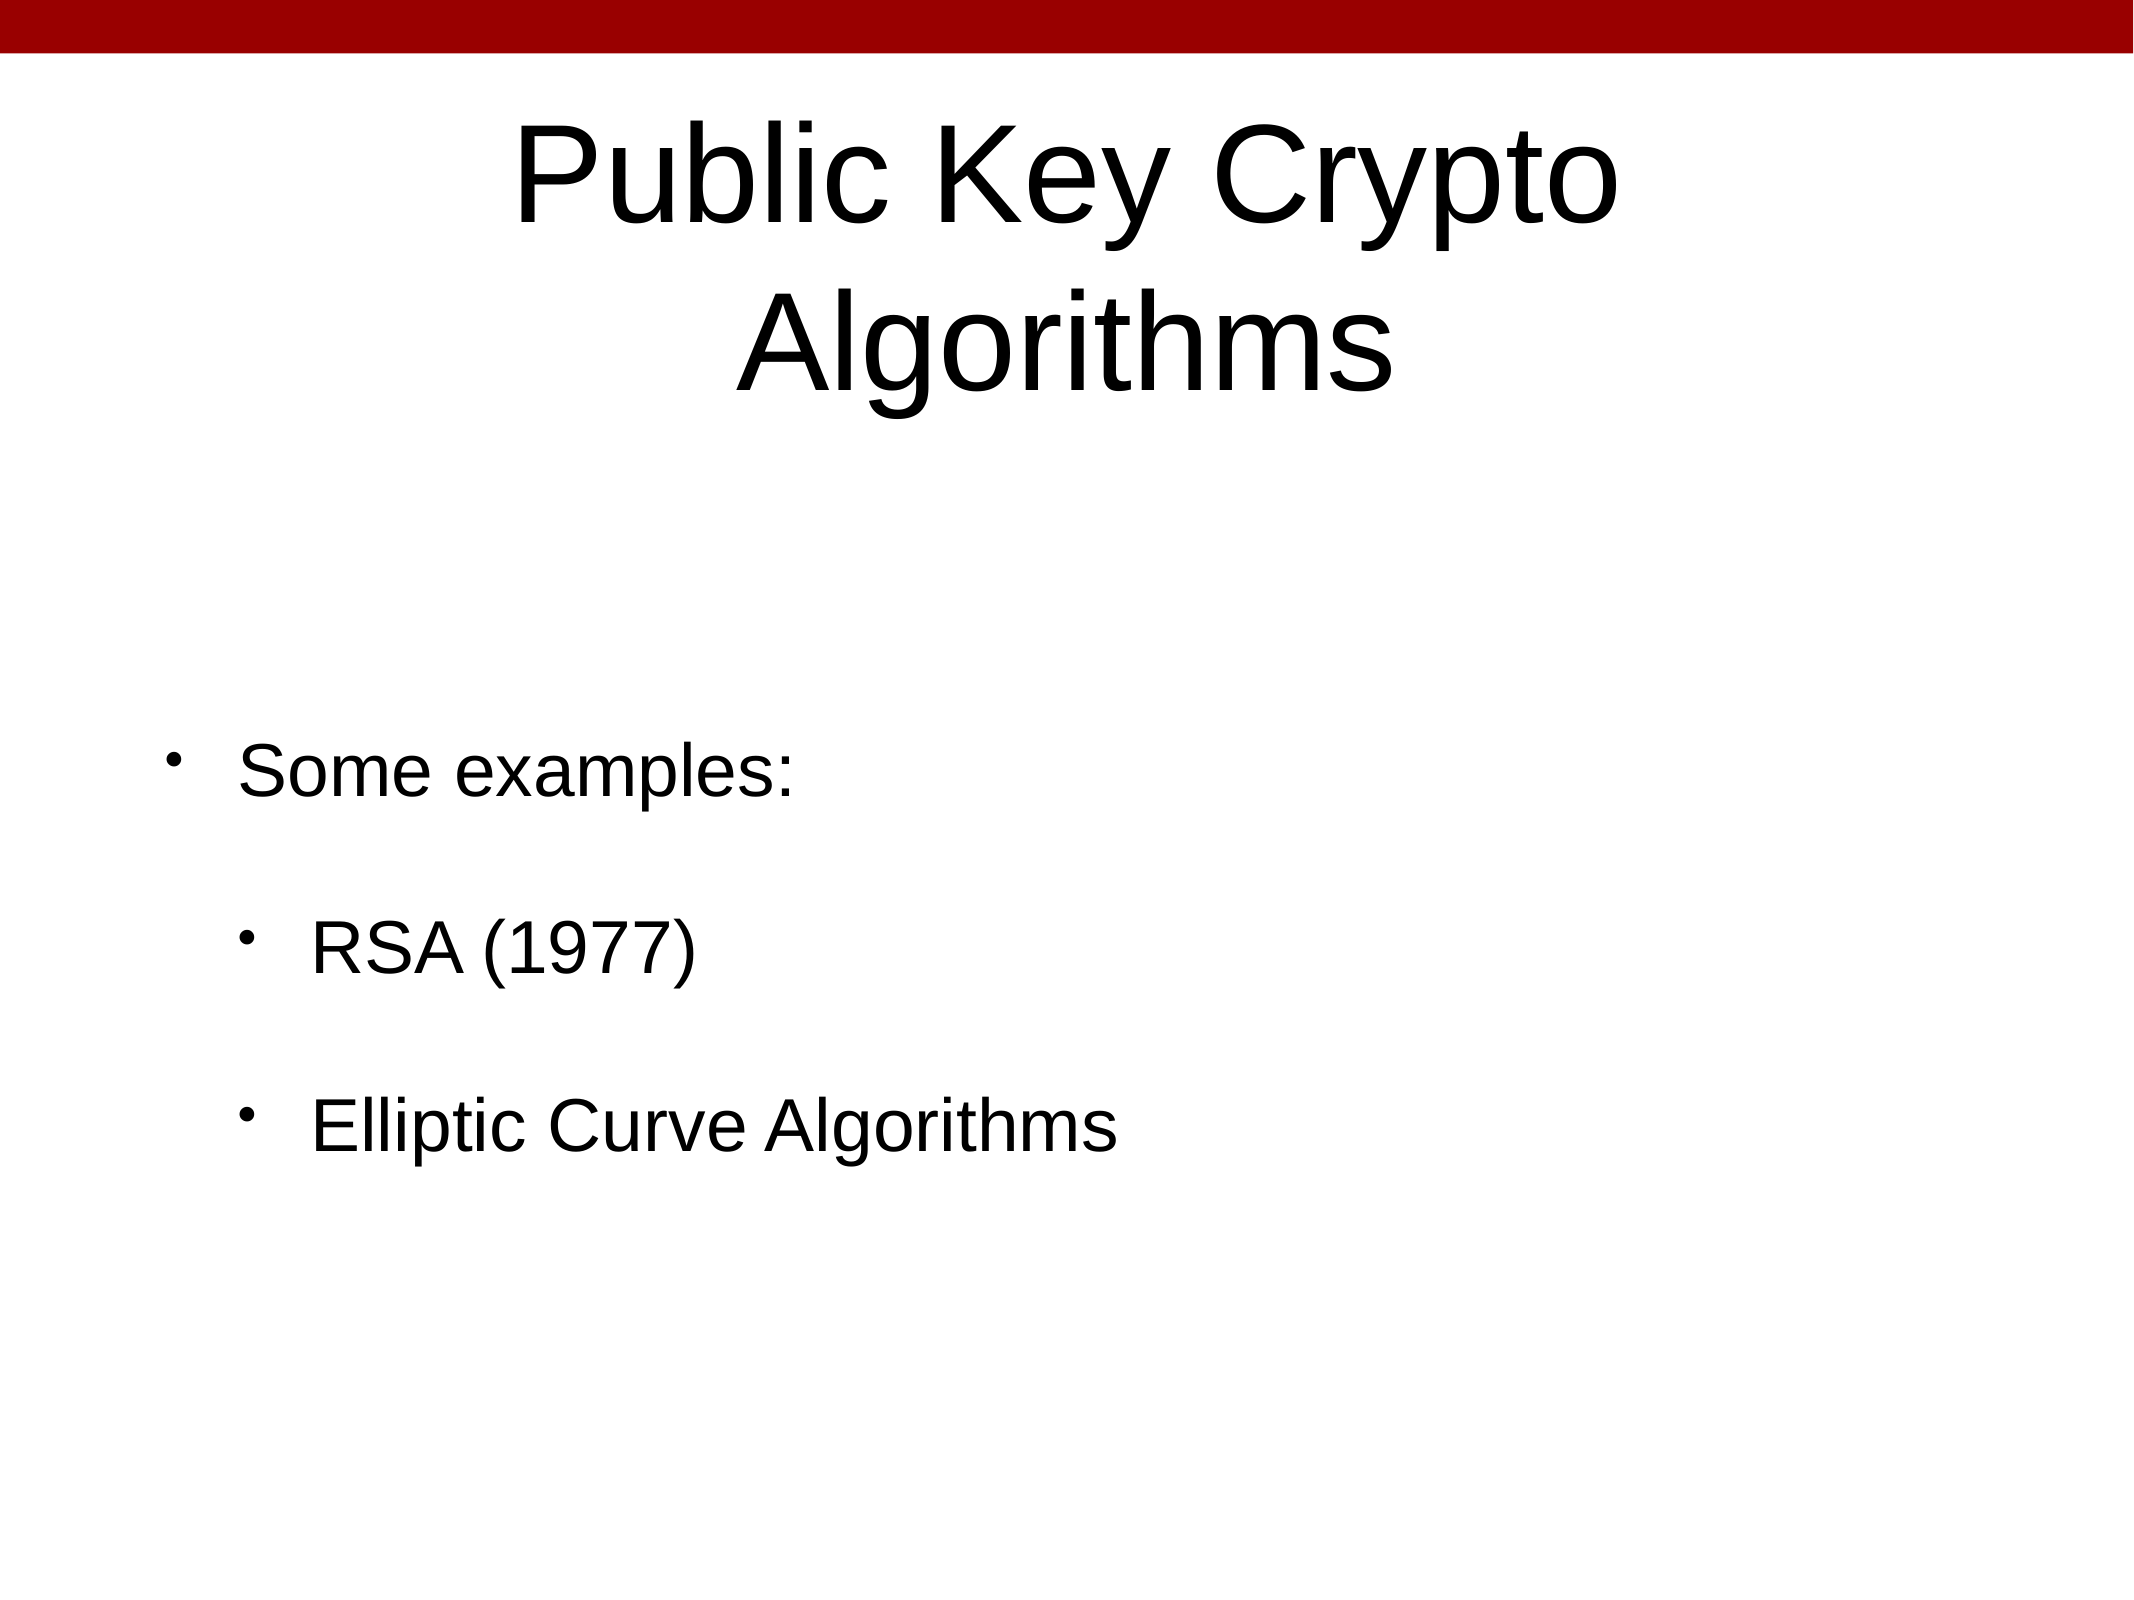

# Public Key Crypto Algorithms
Some examples:
RSA (1977)
Elliptic Curve Algorithms